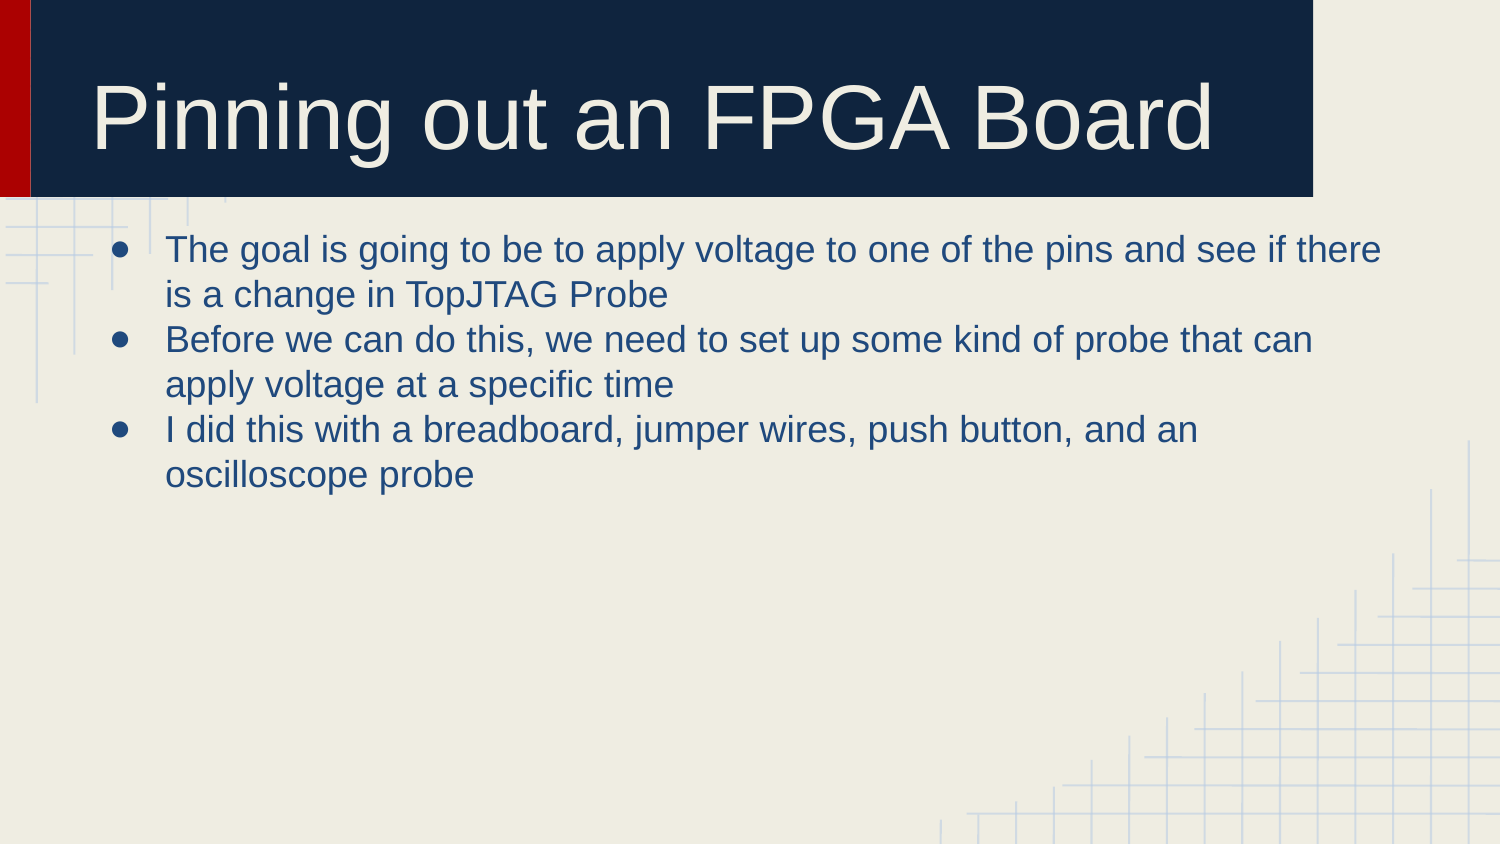

# Pinning out an FPGA Board
The goal is going to be to apply voltage to one of the pins and see if there is a change in TopJTAG Probe
Before we can do this, we need to set up some kind of probe that can apply voltage at a specific time
I did this with a breadboard, jumper wires, push button, and an oscilloscope probe